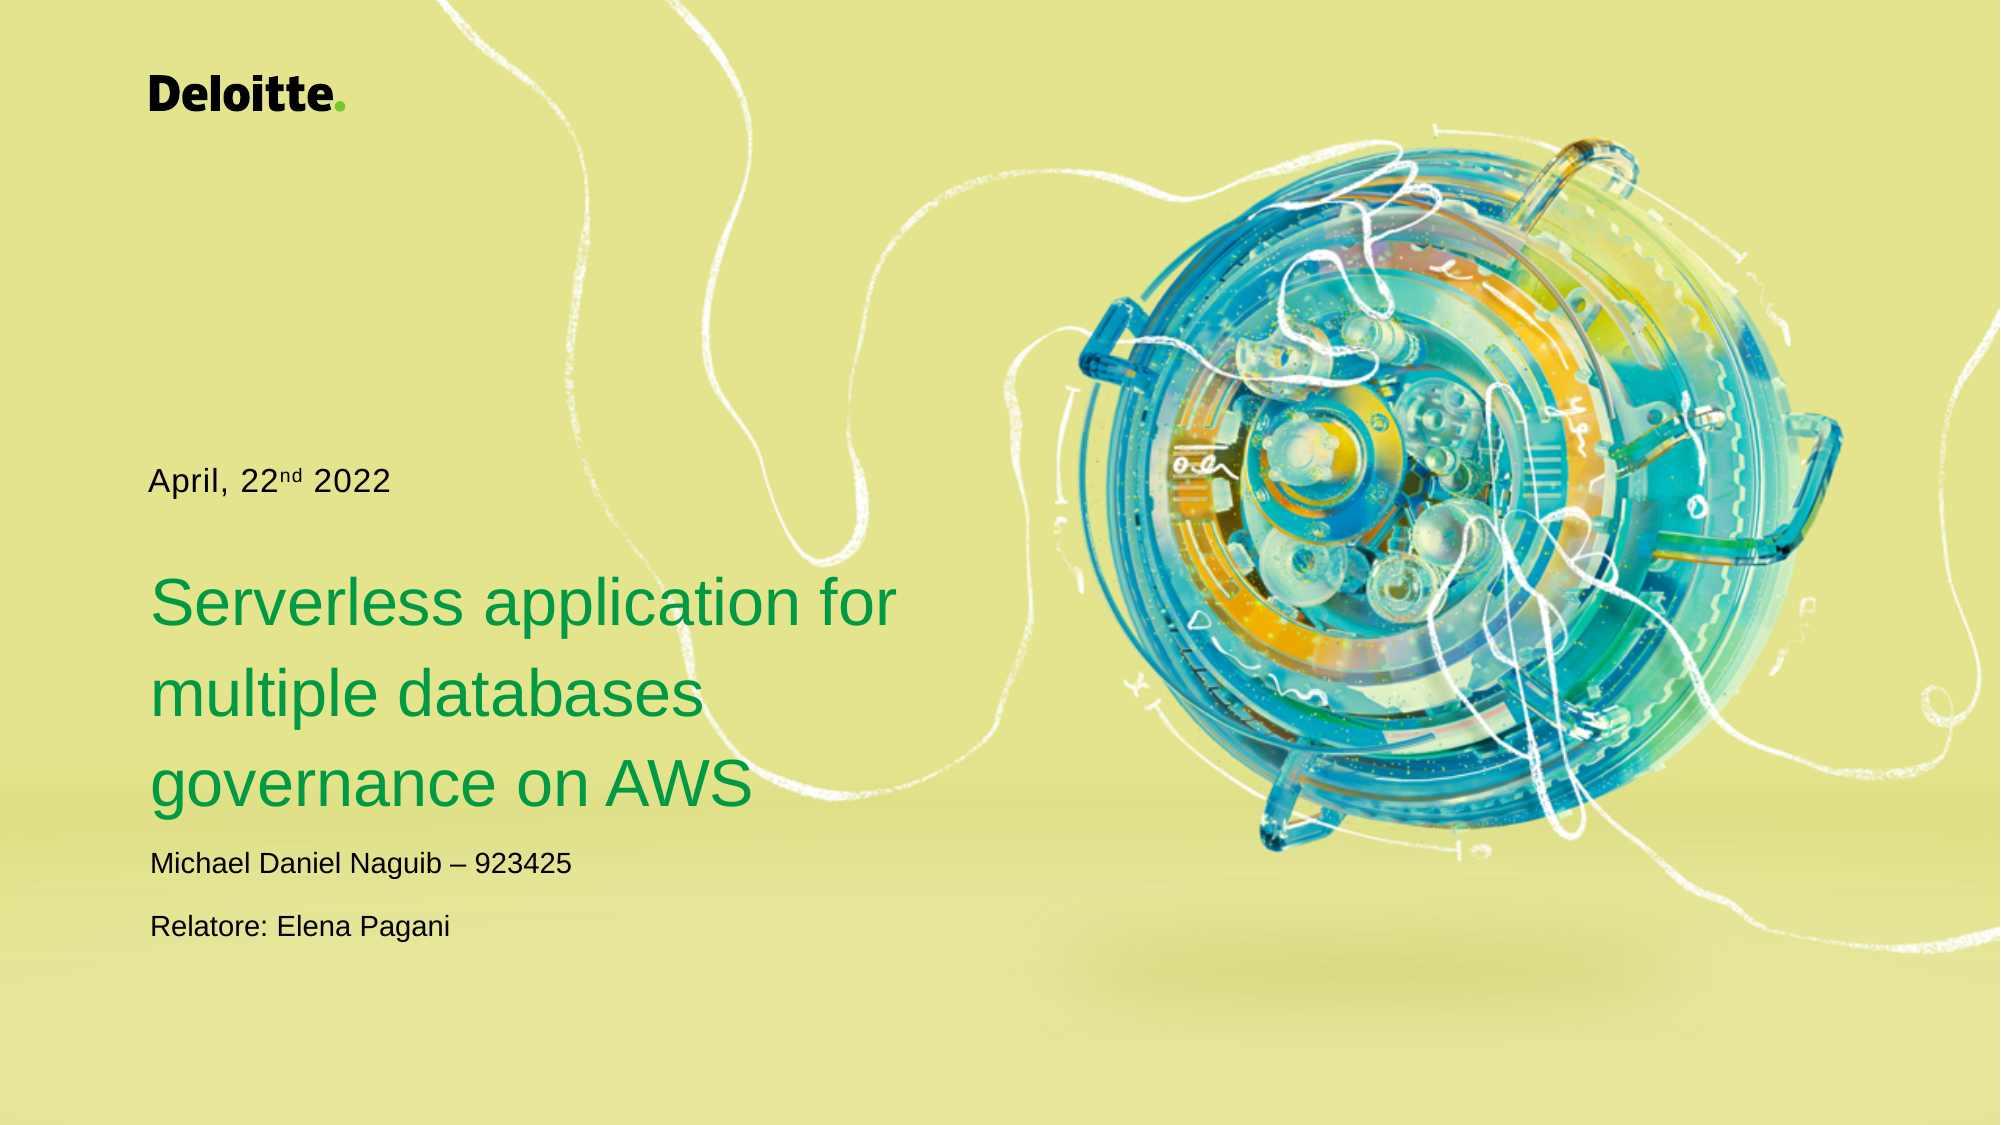

April, 22nd 2022
Serverless application for multiple databases
governance on AWS
Michael Daniel Naguib – 923425
Relatore: Elena Pagani